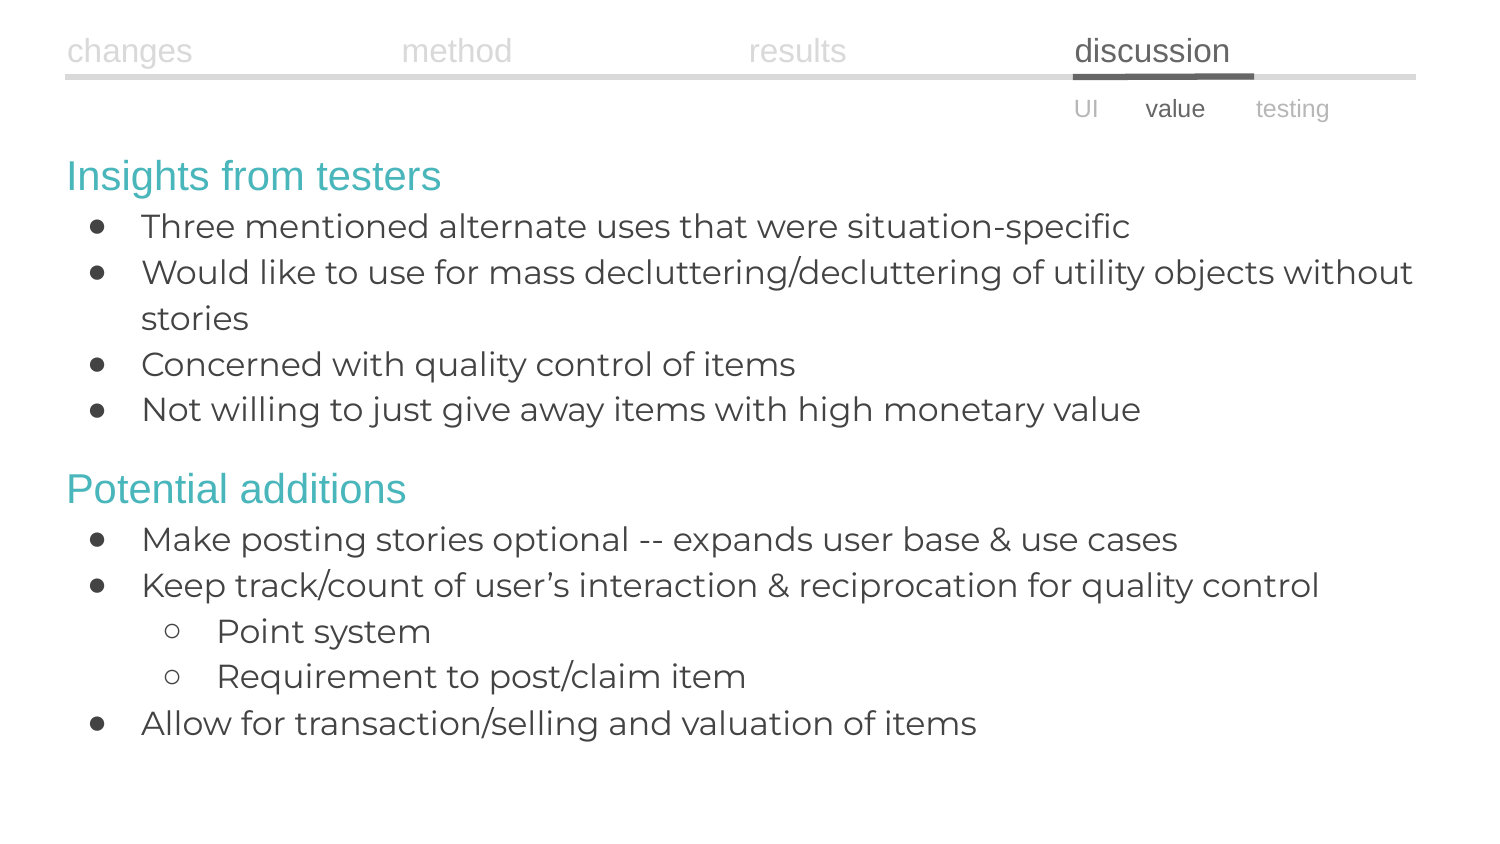

changes
method
results
discussion
UI
value
testing

Potential additions
Make posting stories optional -- expands user base & use cases
Keep track/count of user’s interaction & reciprocation for quality control
Point system
Requirement to post/claim item
Allow for transaction/selling and valuation of items
Insights from testers
Three mentioned alternate uses that were situation-specific
Would like to use for mass decluttering/decluttering of utility objects without stories
Concerned with quality control of items
Not willing to just give away items with high monetary value